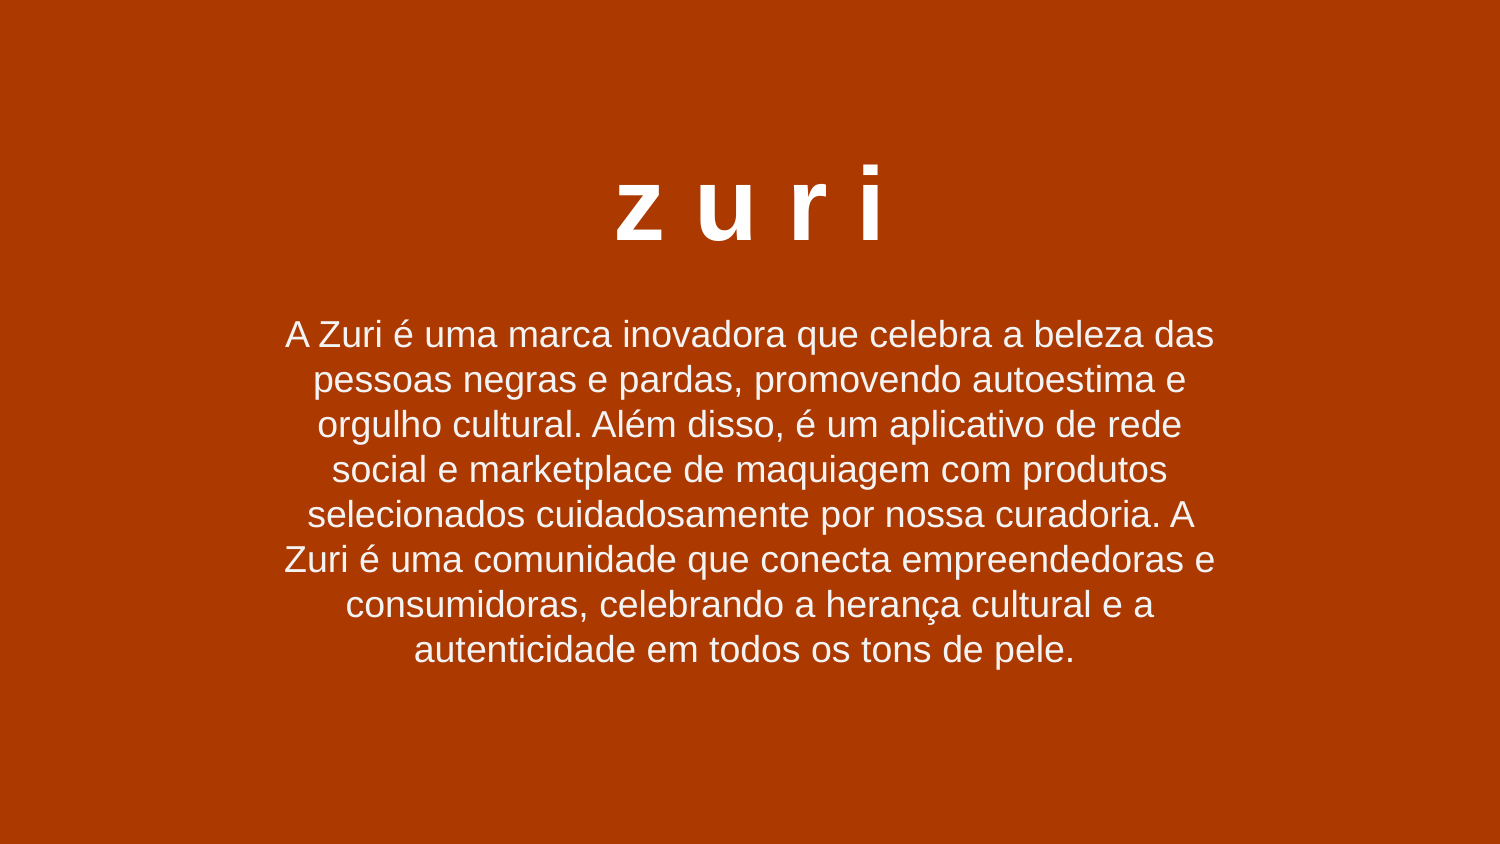

z u r i
A Zuri é uma marca inovadora que celebra a beleza das pessoas negras e pardas, promovendo autoestima e orgulho cultural. Além disso, é um aplicativo de rede social e marketplace de maquiagem com produtos selecionados cuidadosamente por nossa curadoria. A Zuri é uma comunidade que conecta empreendedoras e consumidoras, celebrando a herança cultural e a autenticidade em todos os tons de pele.